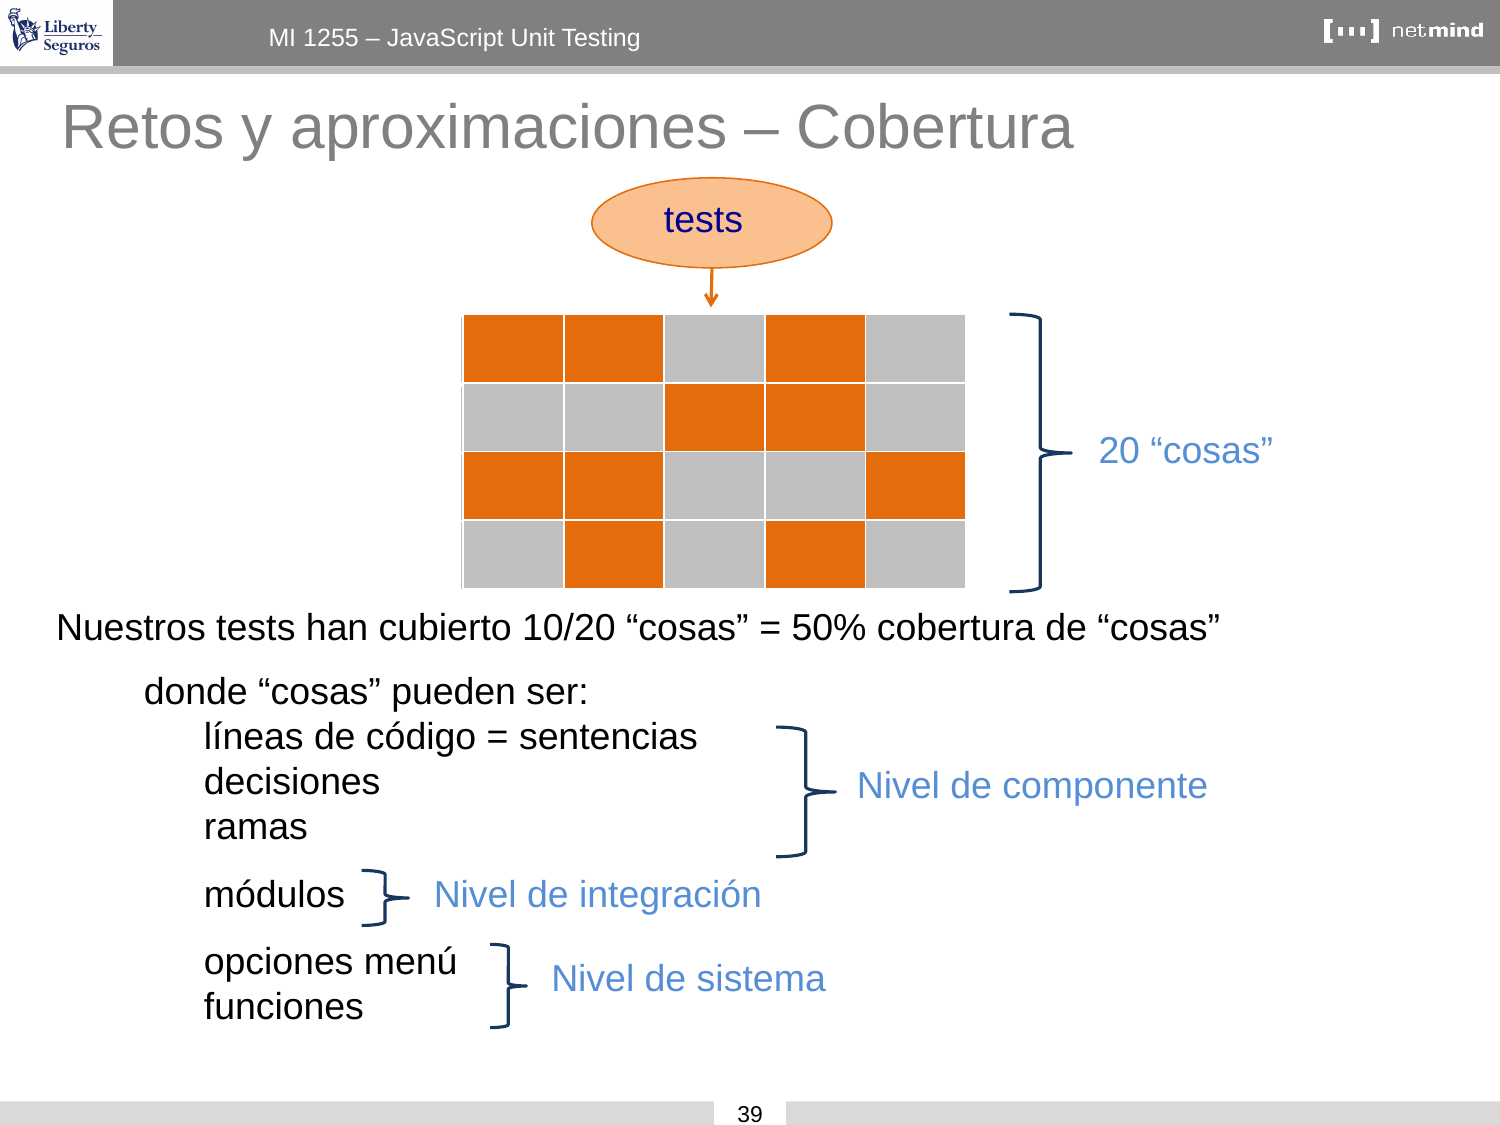

Retos y aproximaciones – Cobertura

tests

|  |  |  |  |  |
| --- | --- | --- | --- | --- |
|  |  |  |  |  |
|  |  |  |  |  |
|  |  |  |  |  |
|  |  |  |  |  |
| --- | --- | --- | --- | --- |
|  |  |  |  |  |
|  |  |  |  |  |
|  |  |  |  |  |
20 “cosas”
Nuestros tests han cubierto 10/20 “cosas” = 50% cobertura de “cosas”
donde “cosas” pueden ser:
	líneas de código = sentencias
	decisiones
	ramas

	módulos

	opciones menú
	funciones

Nivel de componente
Nivel de integración

Nivel de sistema
39